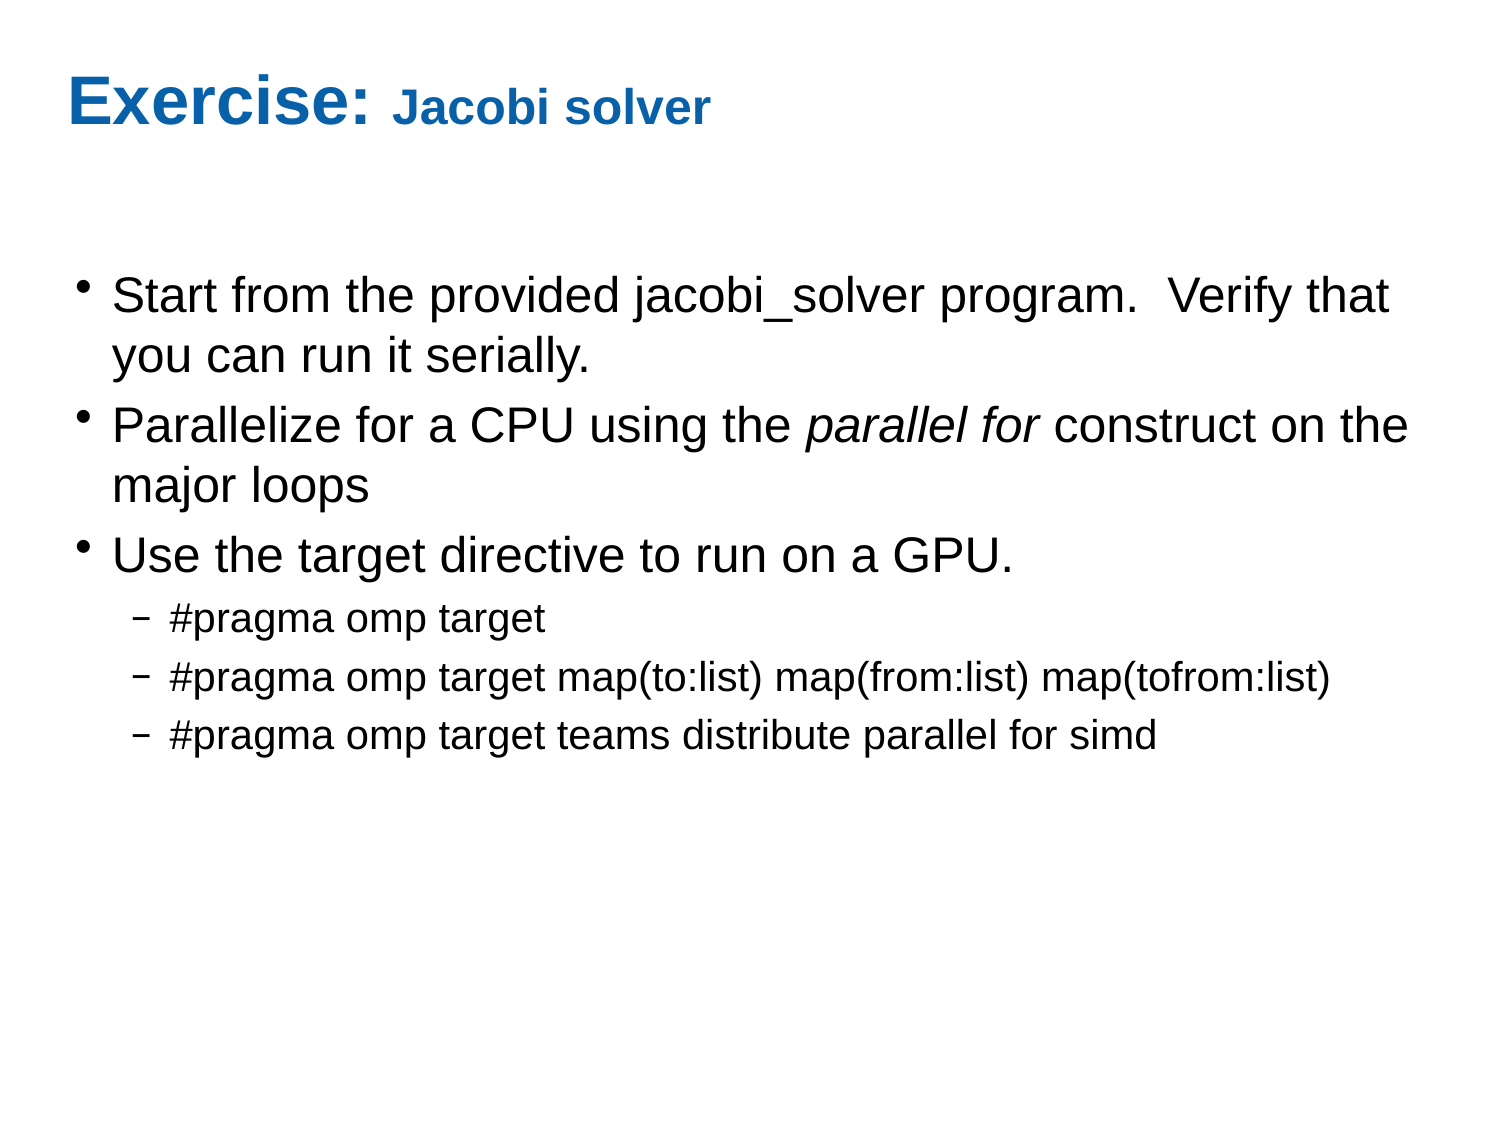

# Exercise: Jacobi solver
Start from the provided jacobi_solver program.  Verify that you can run it serially.
Parallelize for a CPU using the parallel for construct on the major loops
Use the target directive to run on a GPU.
#pragma omp target
#pragma omp target map(to:list) map(from:list) map(tofrom:list)
#pragma omp target teams distribute parallel for simd